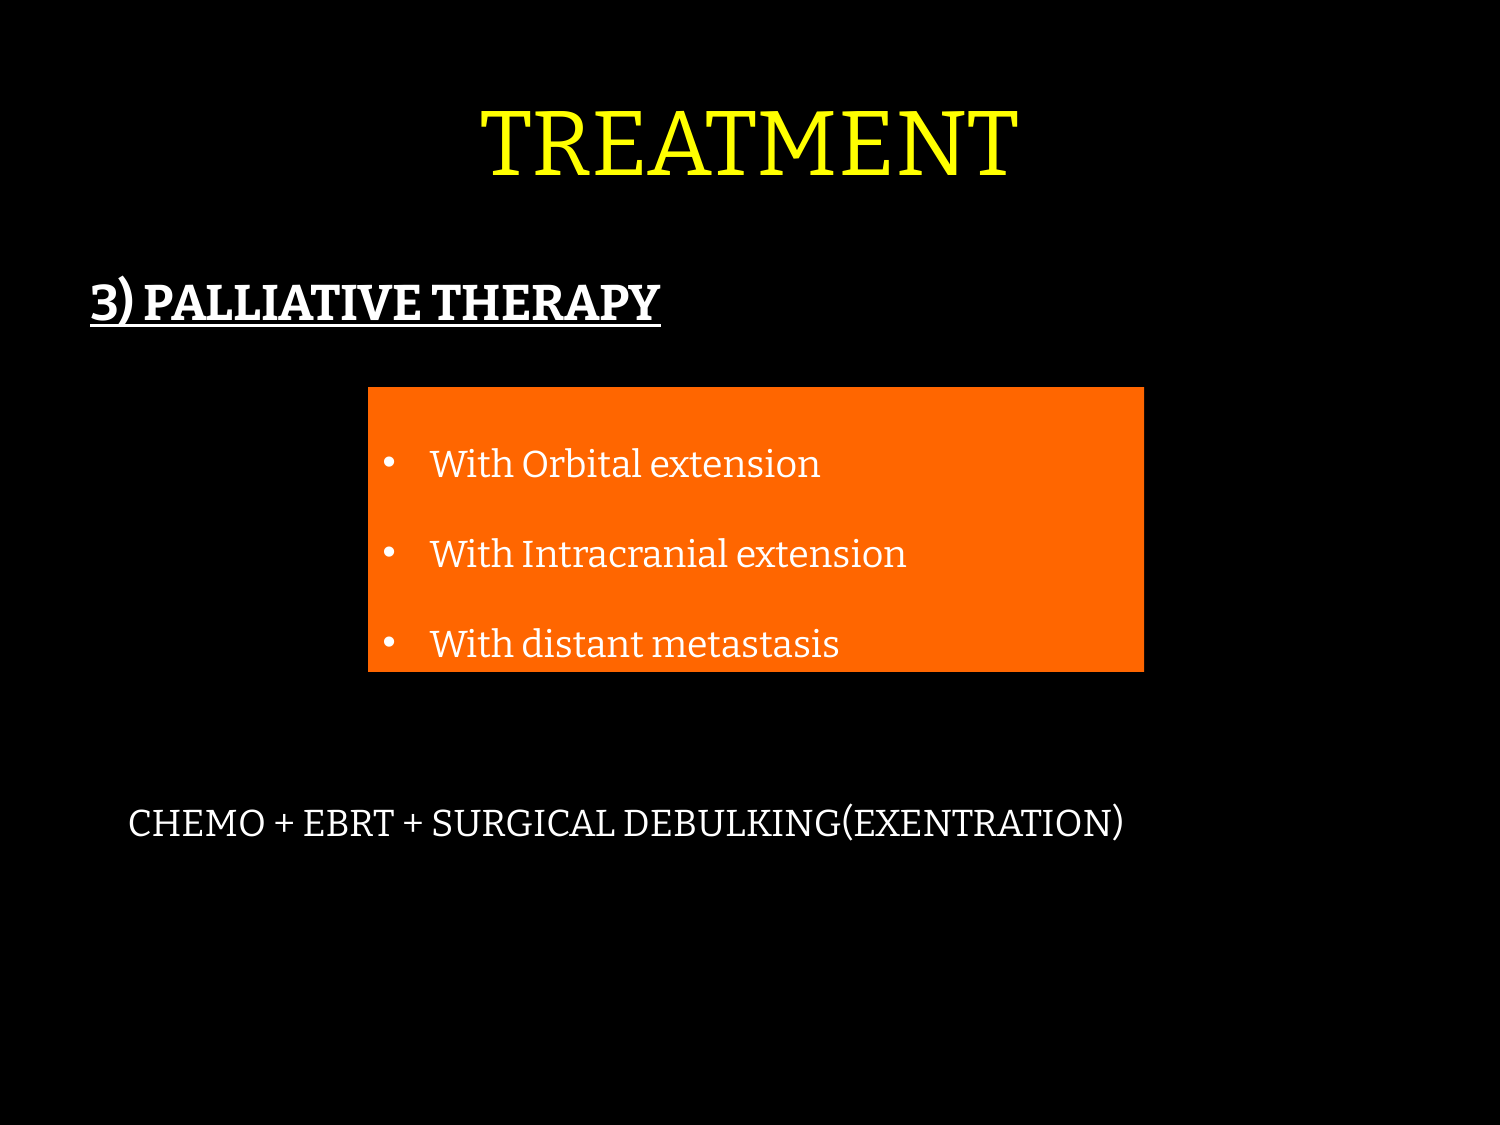

# TREATMENT
3) PALLIATIVE THERAPY

With Orbital extension

With Intracranial extension

With distant metastasis
CHEMO + EBRT + SURGICAL DEBULKING(EXENTRATION)